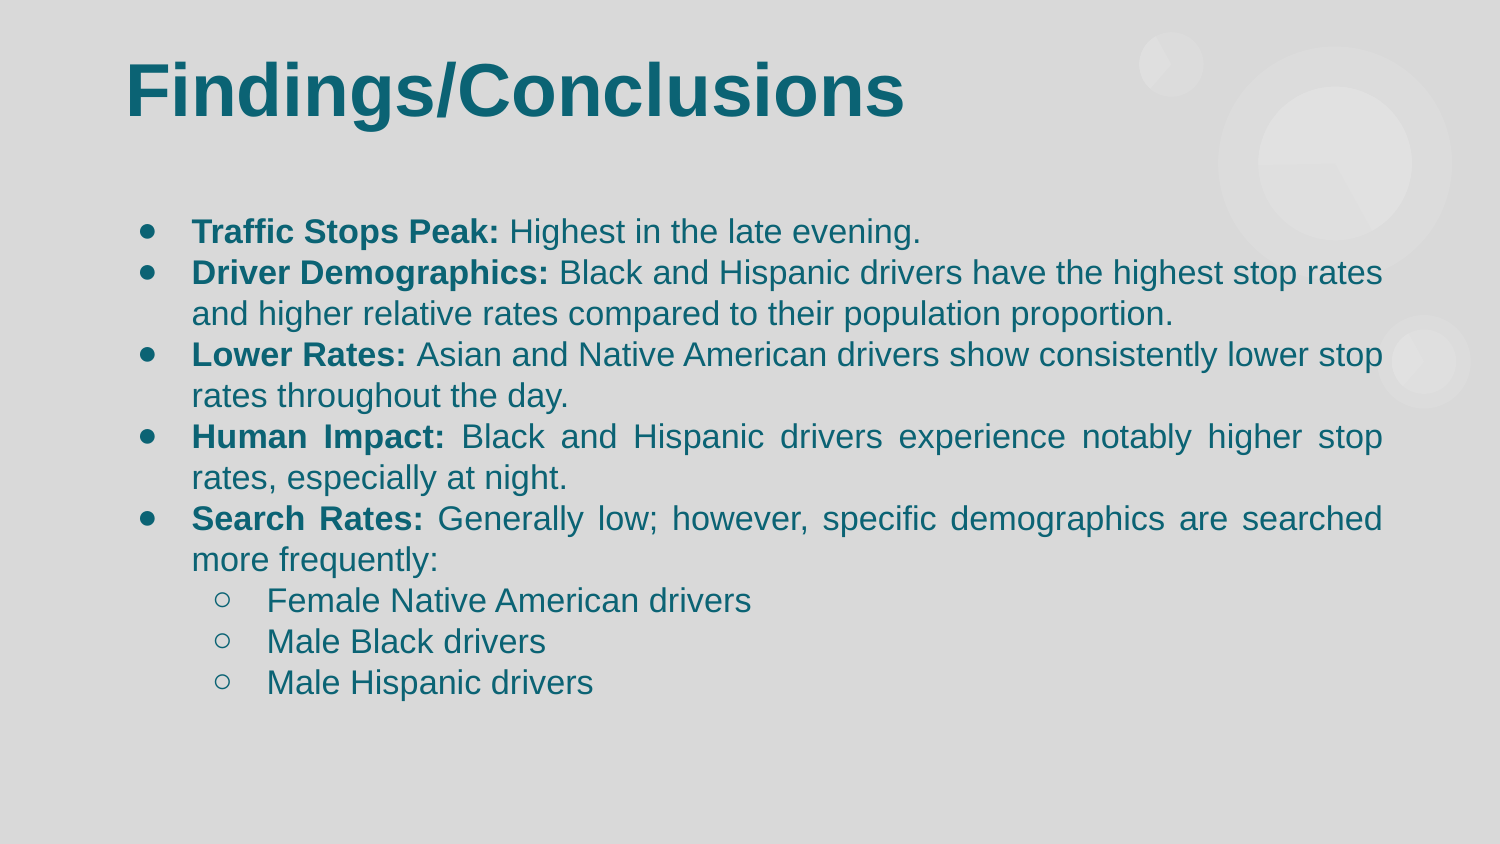

Findings/Conclusions
# Traffic Stops Peak: Highest in the late evening.
Driver Demographics: Black and Hispanic drivers have the highest stop rates and higher relative rates compared to their population proportion.
Lower Rates: Asian and Native American drivers show consistently lower stop rates throughout the day.
Human Impact: Black and Hispanic drivers experience notably higher stop rates, especially at night.
Search Rates: Generally low; however, specific demographics are searched more frequently:
Female Native American drivers
Male Black drivers
Male Hispanic drivers